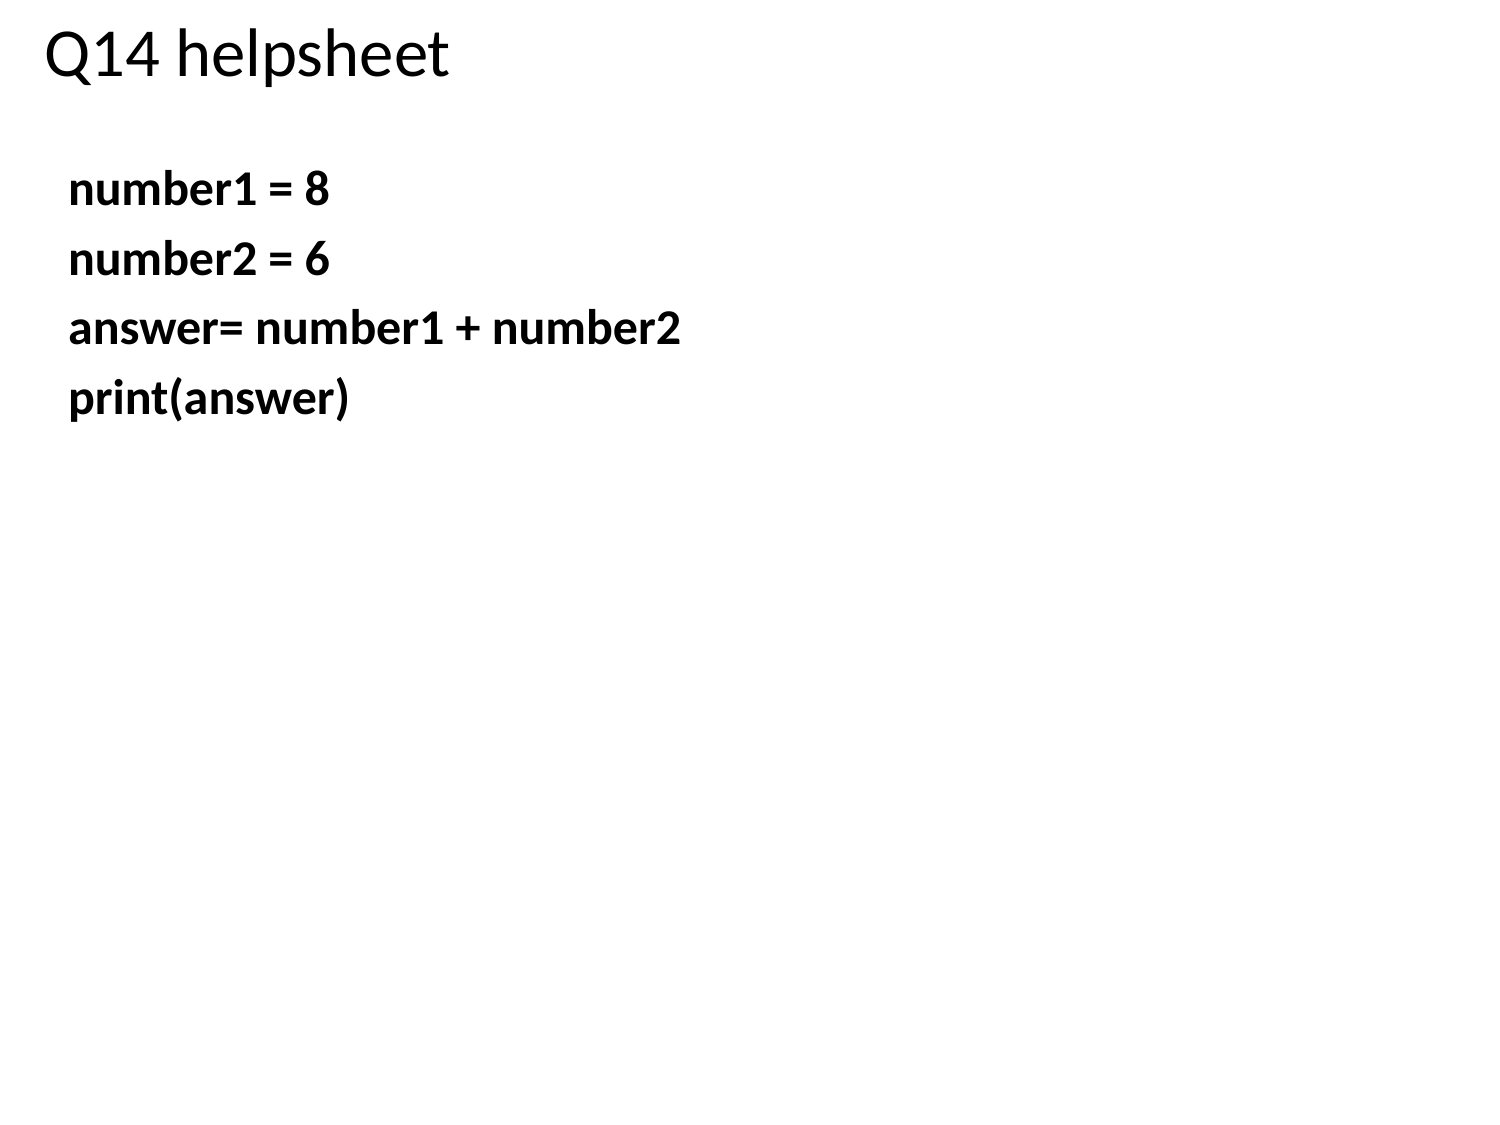

# Q14 helpsheet

number1 = 8
number2 = 6
answer= number1 + number2
print(answer)